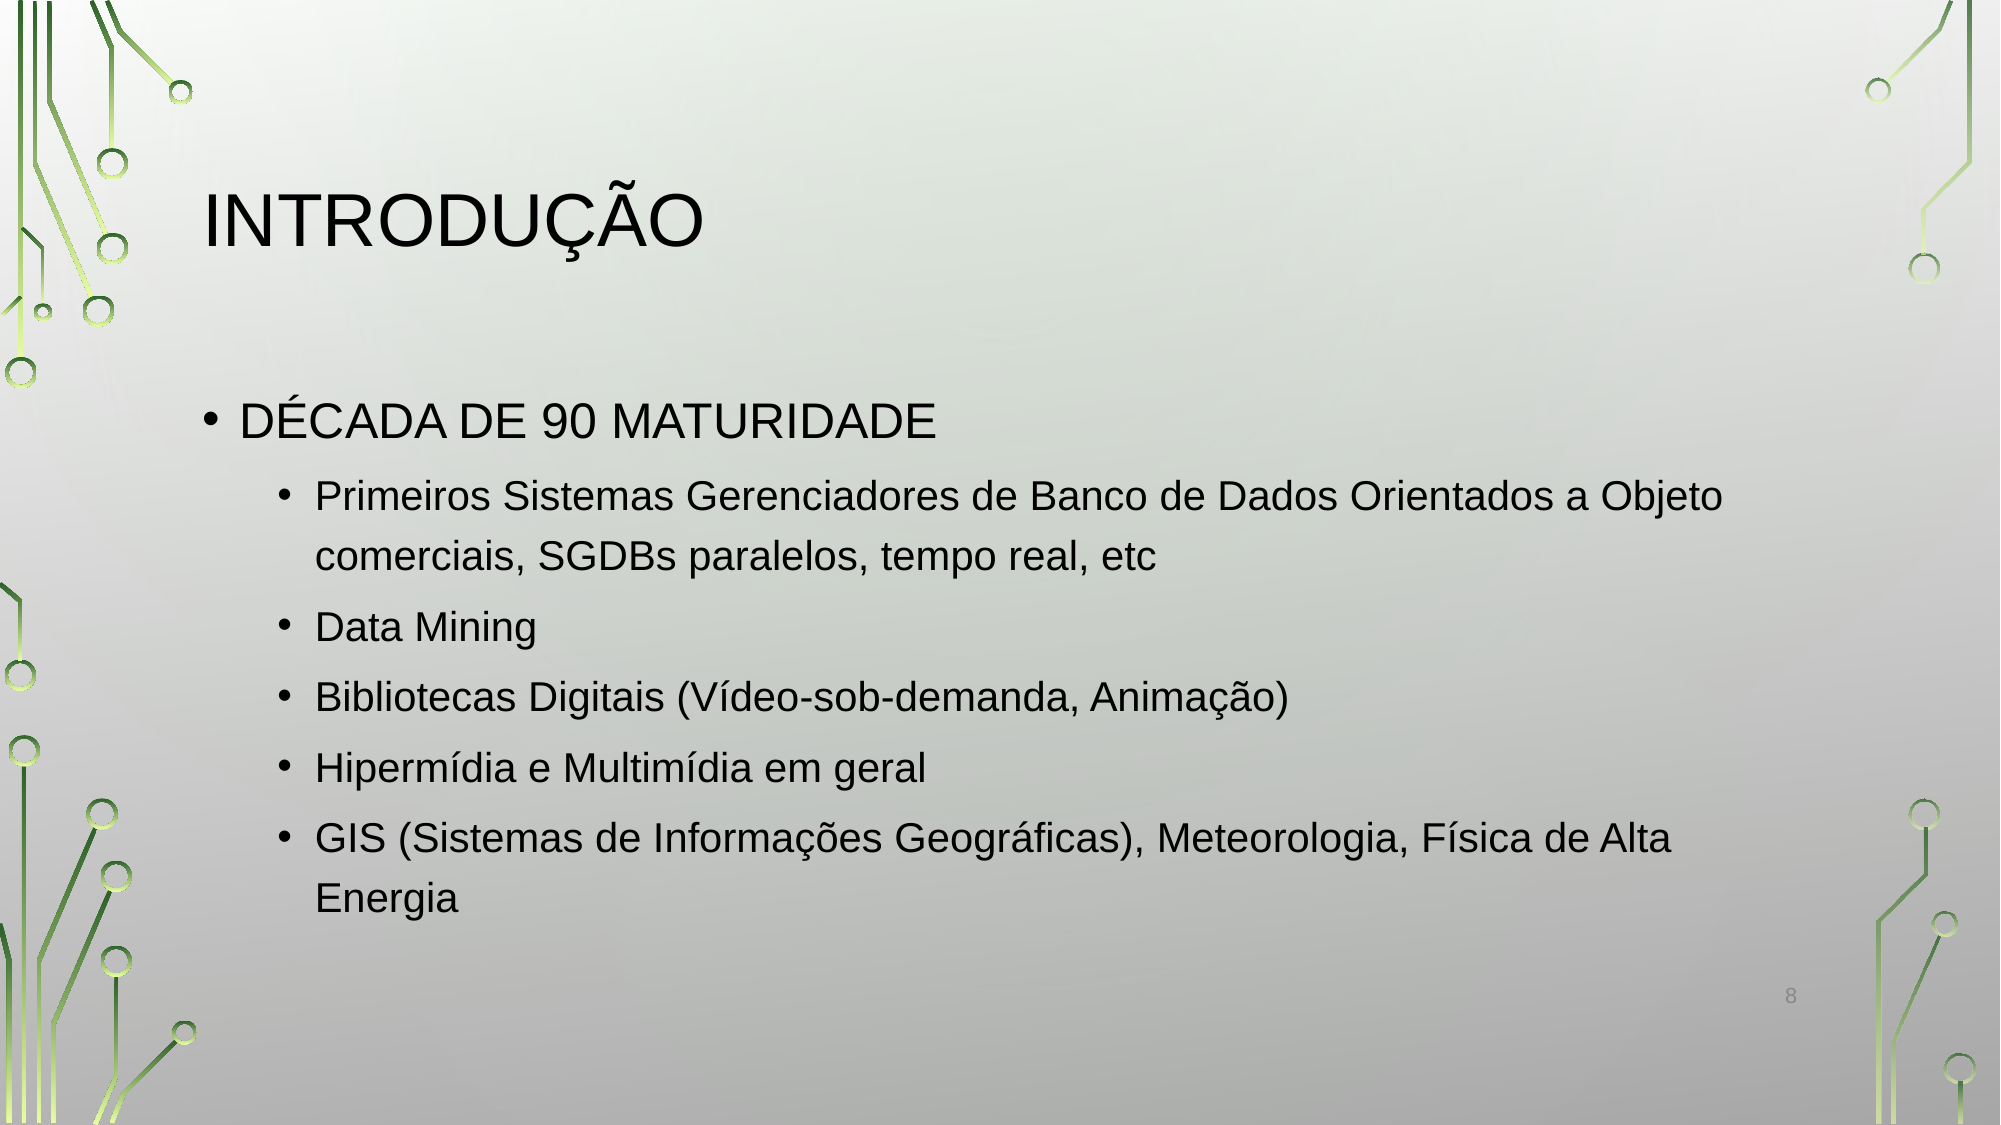

# INTRODUÇÃO
DÉCADA DE 90 MATURIDADE
Primeiros Sistemas Gerenciadores de Banco de Dados Orientados a Objeto comerciais, SGDBs paralelos, tempo real, etc
Data Mining
Bibliotecas Digitais (Vídeo-sob-demanda, Animação)
Hipermídia e Multimídia em geral
GIS (Sistemas de Informações Geográficas), Meteorologia, Física de Alta Energia
8